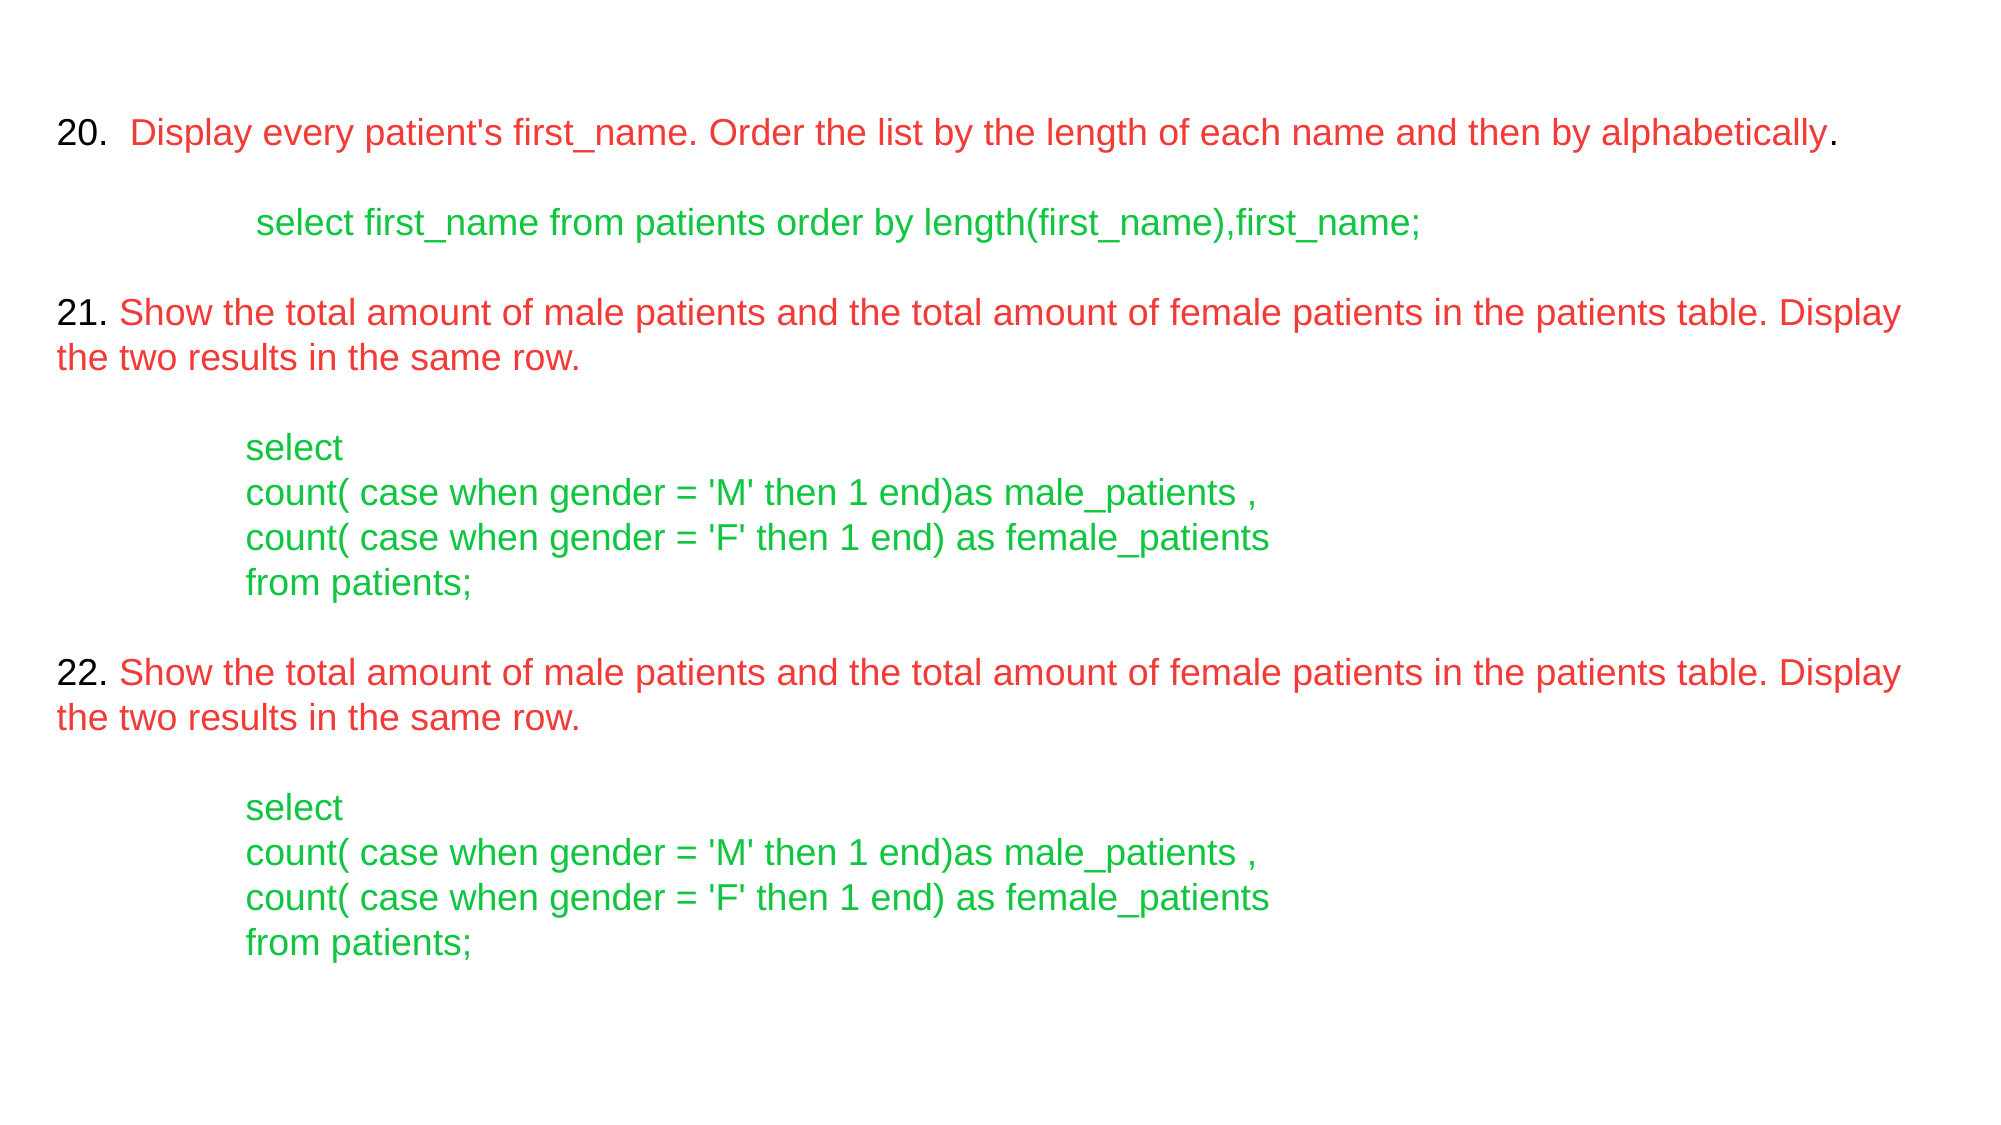

20.  Display every patient's first_name. Order the list by the length of each name and then by alphabetically.

                   select first_name from patients order by length(first_name),first_name;

21. Show the total amount of male patients and the total amount of female patients in the patients table. Display the two results in the same row.

                  select
                  count( case when gender = 'M' then 1 end)as male_patients ,
                  count( case when gender = 'F' then 1 end) as female_patients
                  from patients;

22. Show the total amount of male patients and the total amount of female patients in the patients table. Display the two results in the same row.

                  select
                  count( case when gender = 'M' then 1 end)as male_patients ,
                  count( case when gender = 'F' then 1 end) as female_patients
                  from patients;